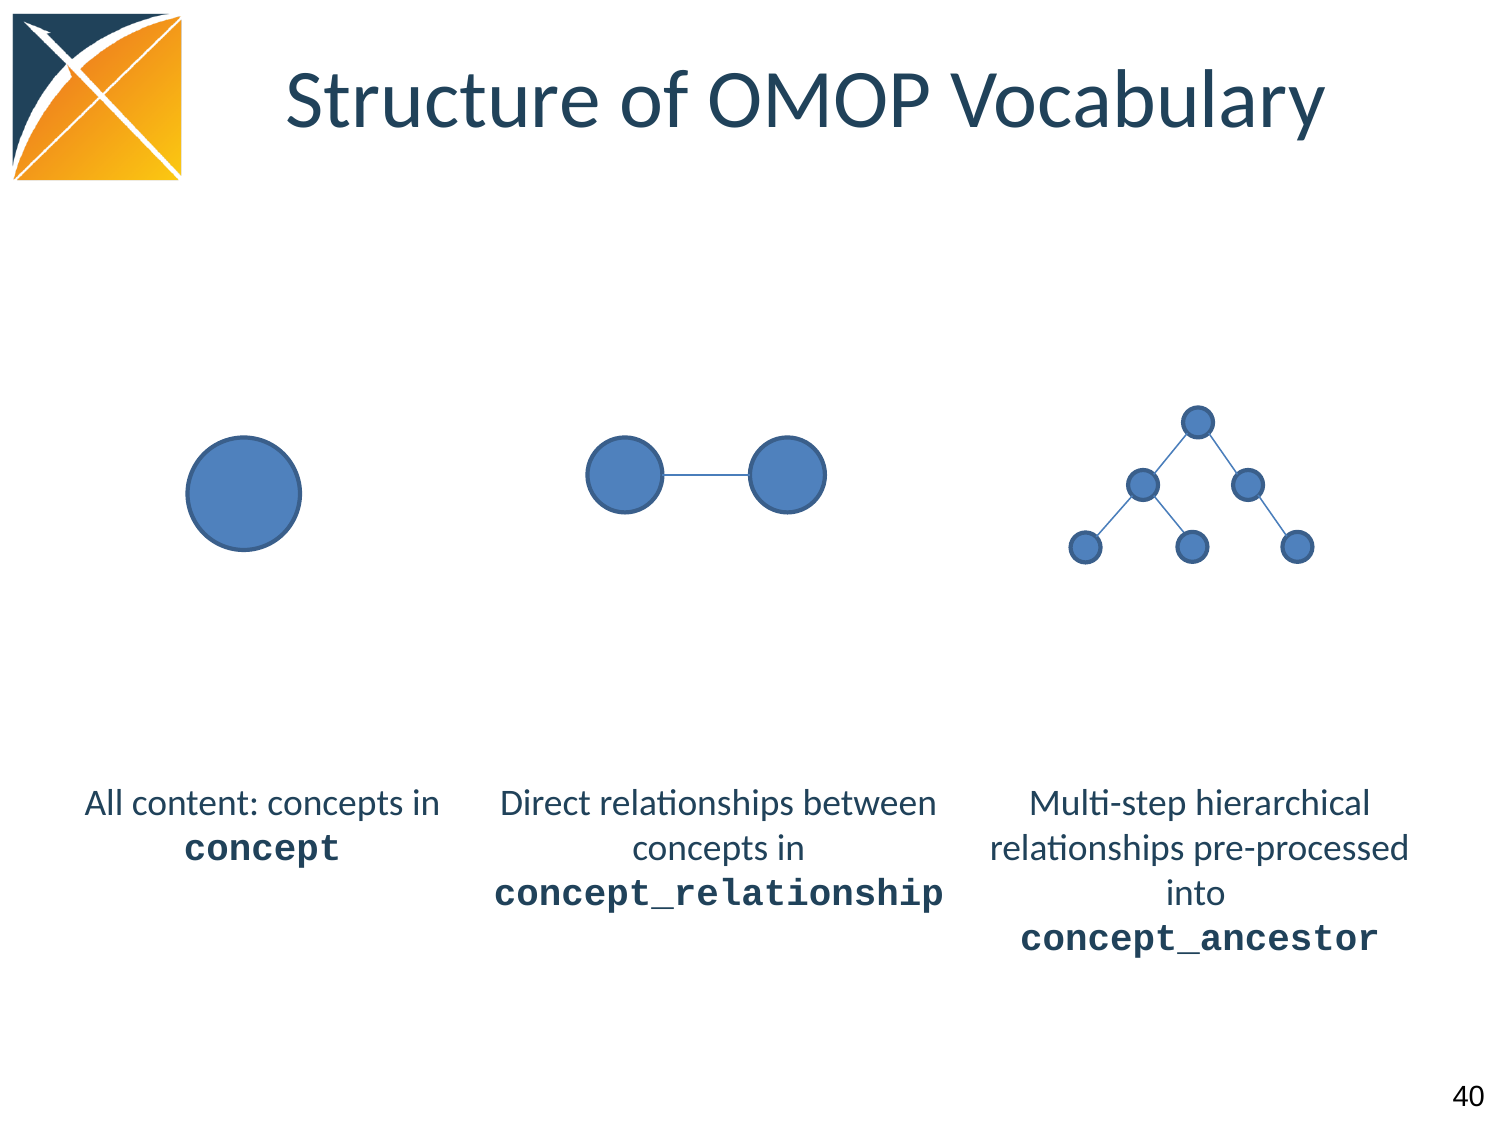

# Structure of OMOP Vocabulary

All content: concepts in concept
Direct relationships between concepts in concept_relationship
Multi-step hierarchical relationships pre-processed
into
concept_ancestor

40